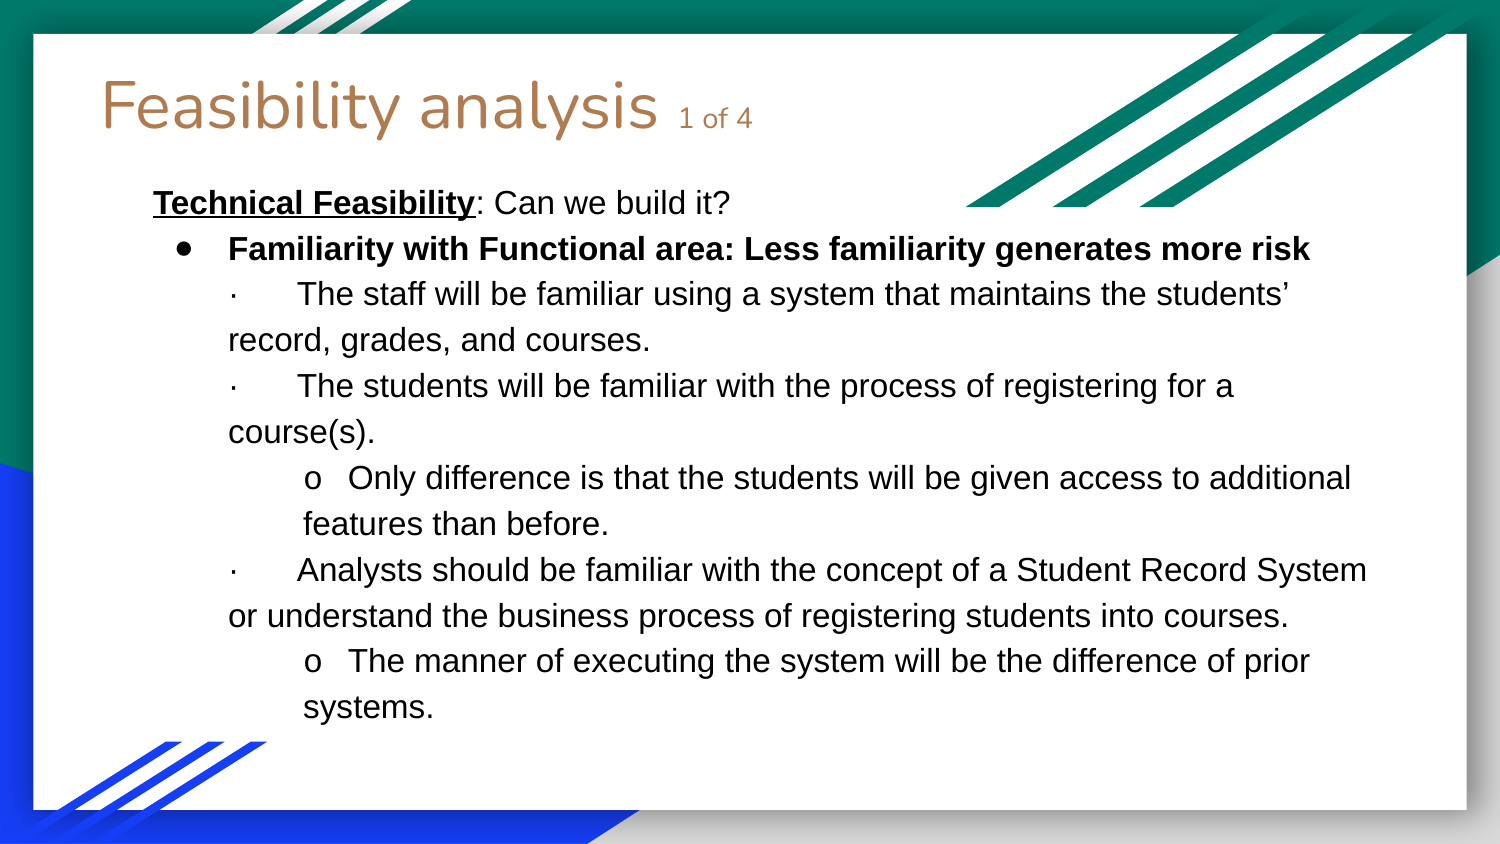

# Feasibility analysis 1 of 4
Technical Feasibility: Can we build it?
Familiarity with Functional area: Less familiarity generates more risk
·       The staff will be familiar using a system that maintains the students’ record, grades, and courses.
·       The students will be familiar with the process of registering for a course(s).
o   Only difference is that the students will be given access to additional features than before.
·       Analysts should be familiar with the concept of a Student Record System or understand the business process of registering students into courses.
o   The manner of executing the system will be the difference of prior systems.